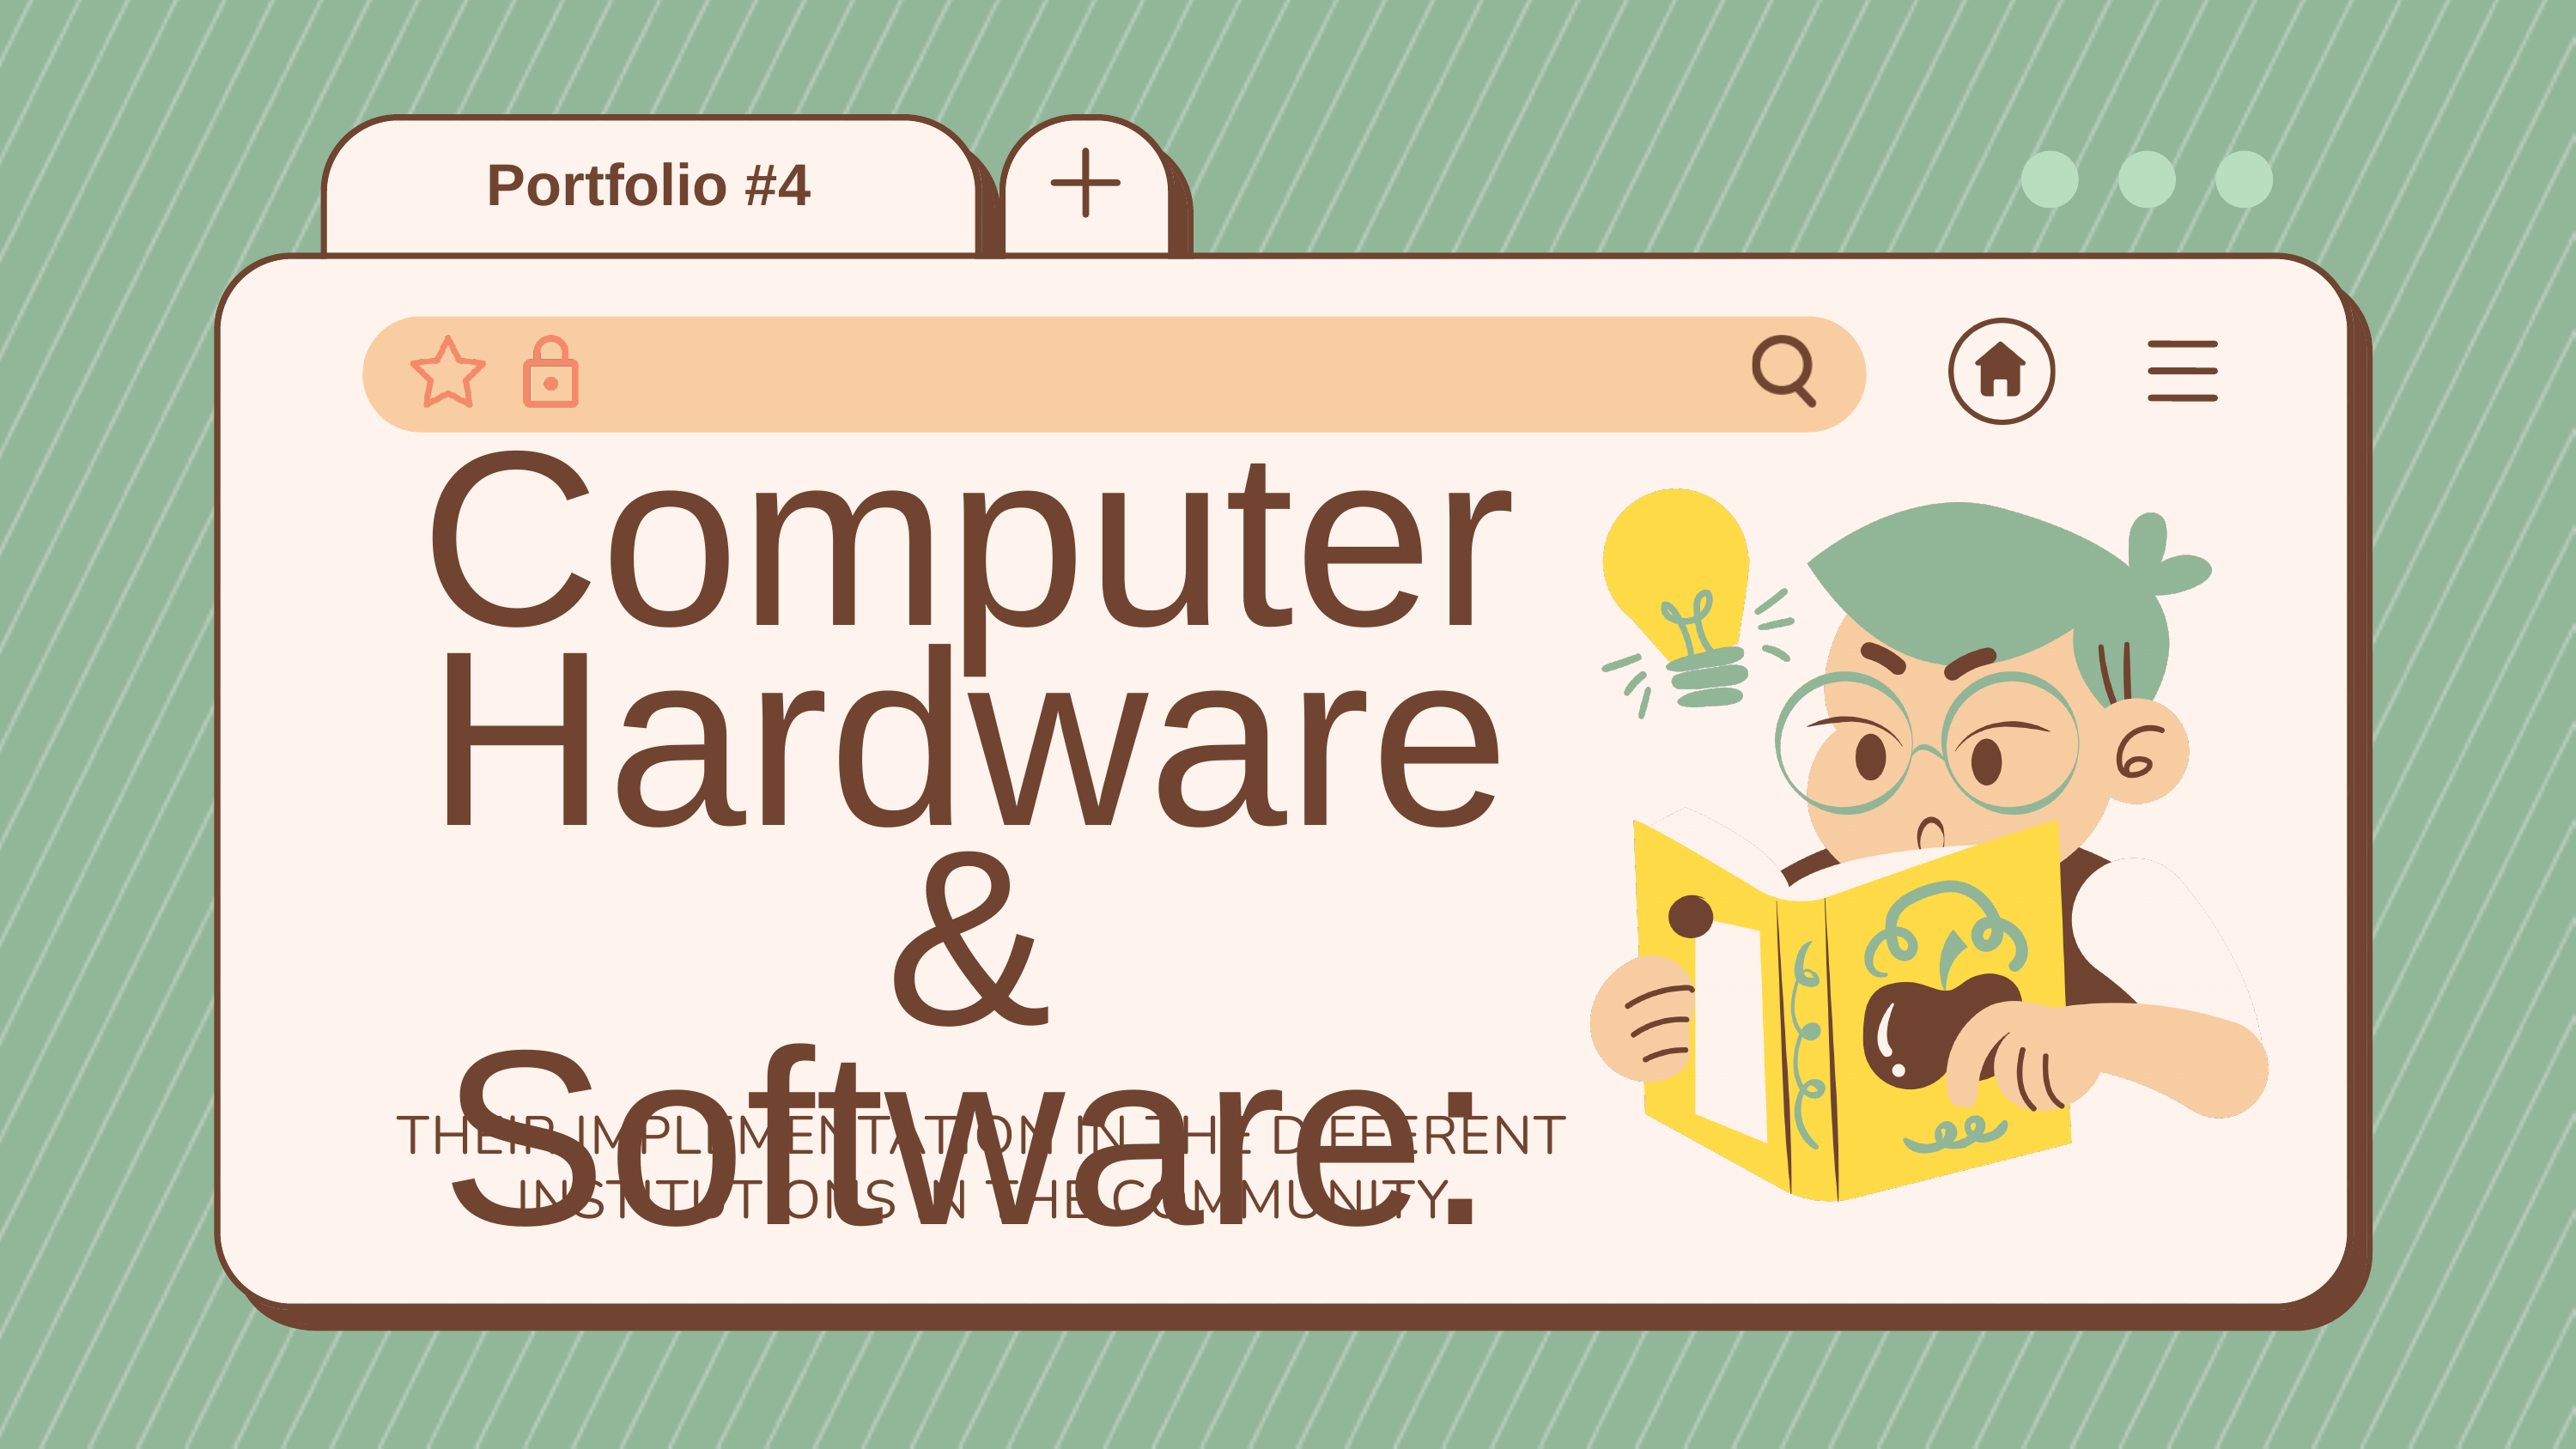

Portfolio #4

Computer Hardware & Software:

THEIR IMPLEMENTATION IN THE DIFFERENT INSTITUTIONS IN THE COMMUNITY